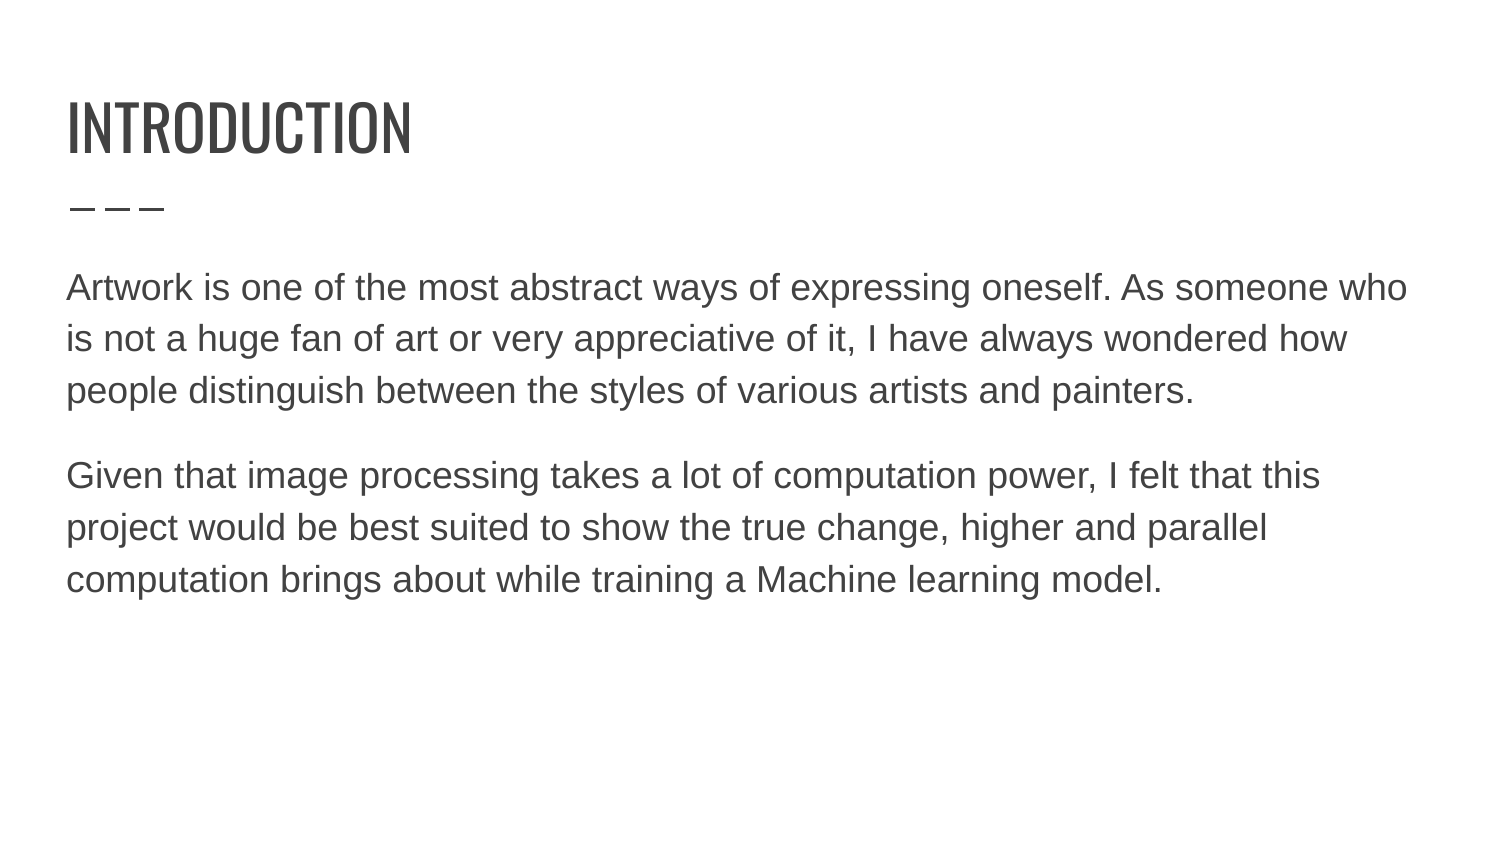

# INTRODUCTION
Artwork is one of the most abstract ways of expressing oneself. As someone who is not a huge fan of art or very appreciative of it, I have always wondered how people distinguish between the styles of various artists and painters.
Given that image processing takes a lot of computation power, I felt that this project would be best suited to show the true change, higher and parallel computation brings about while training a Machine learning model.